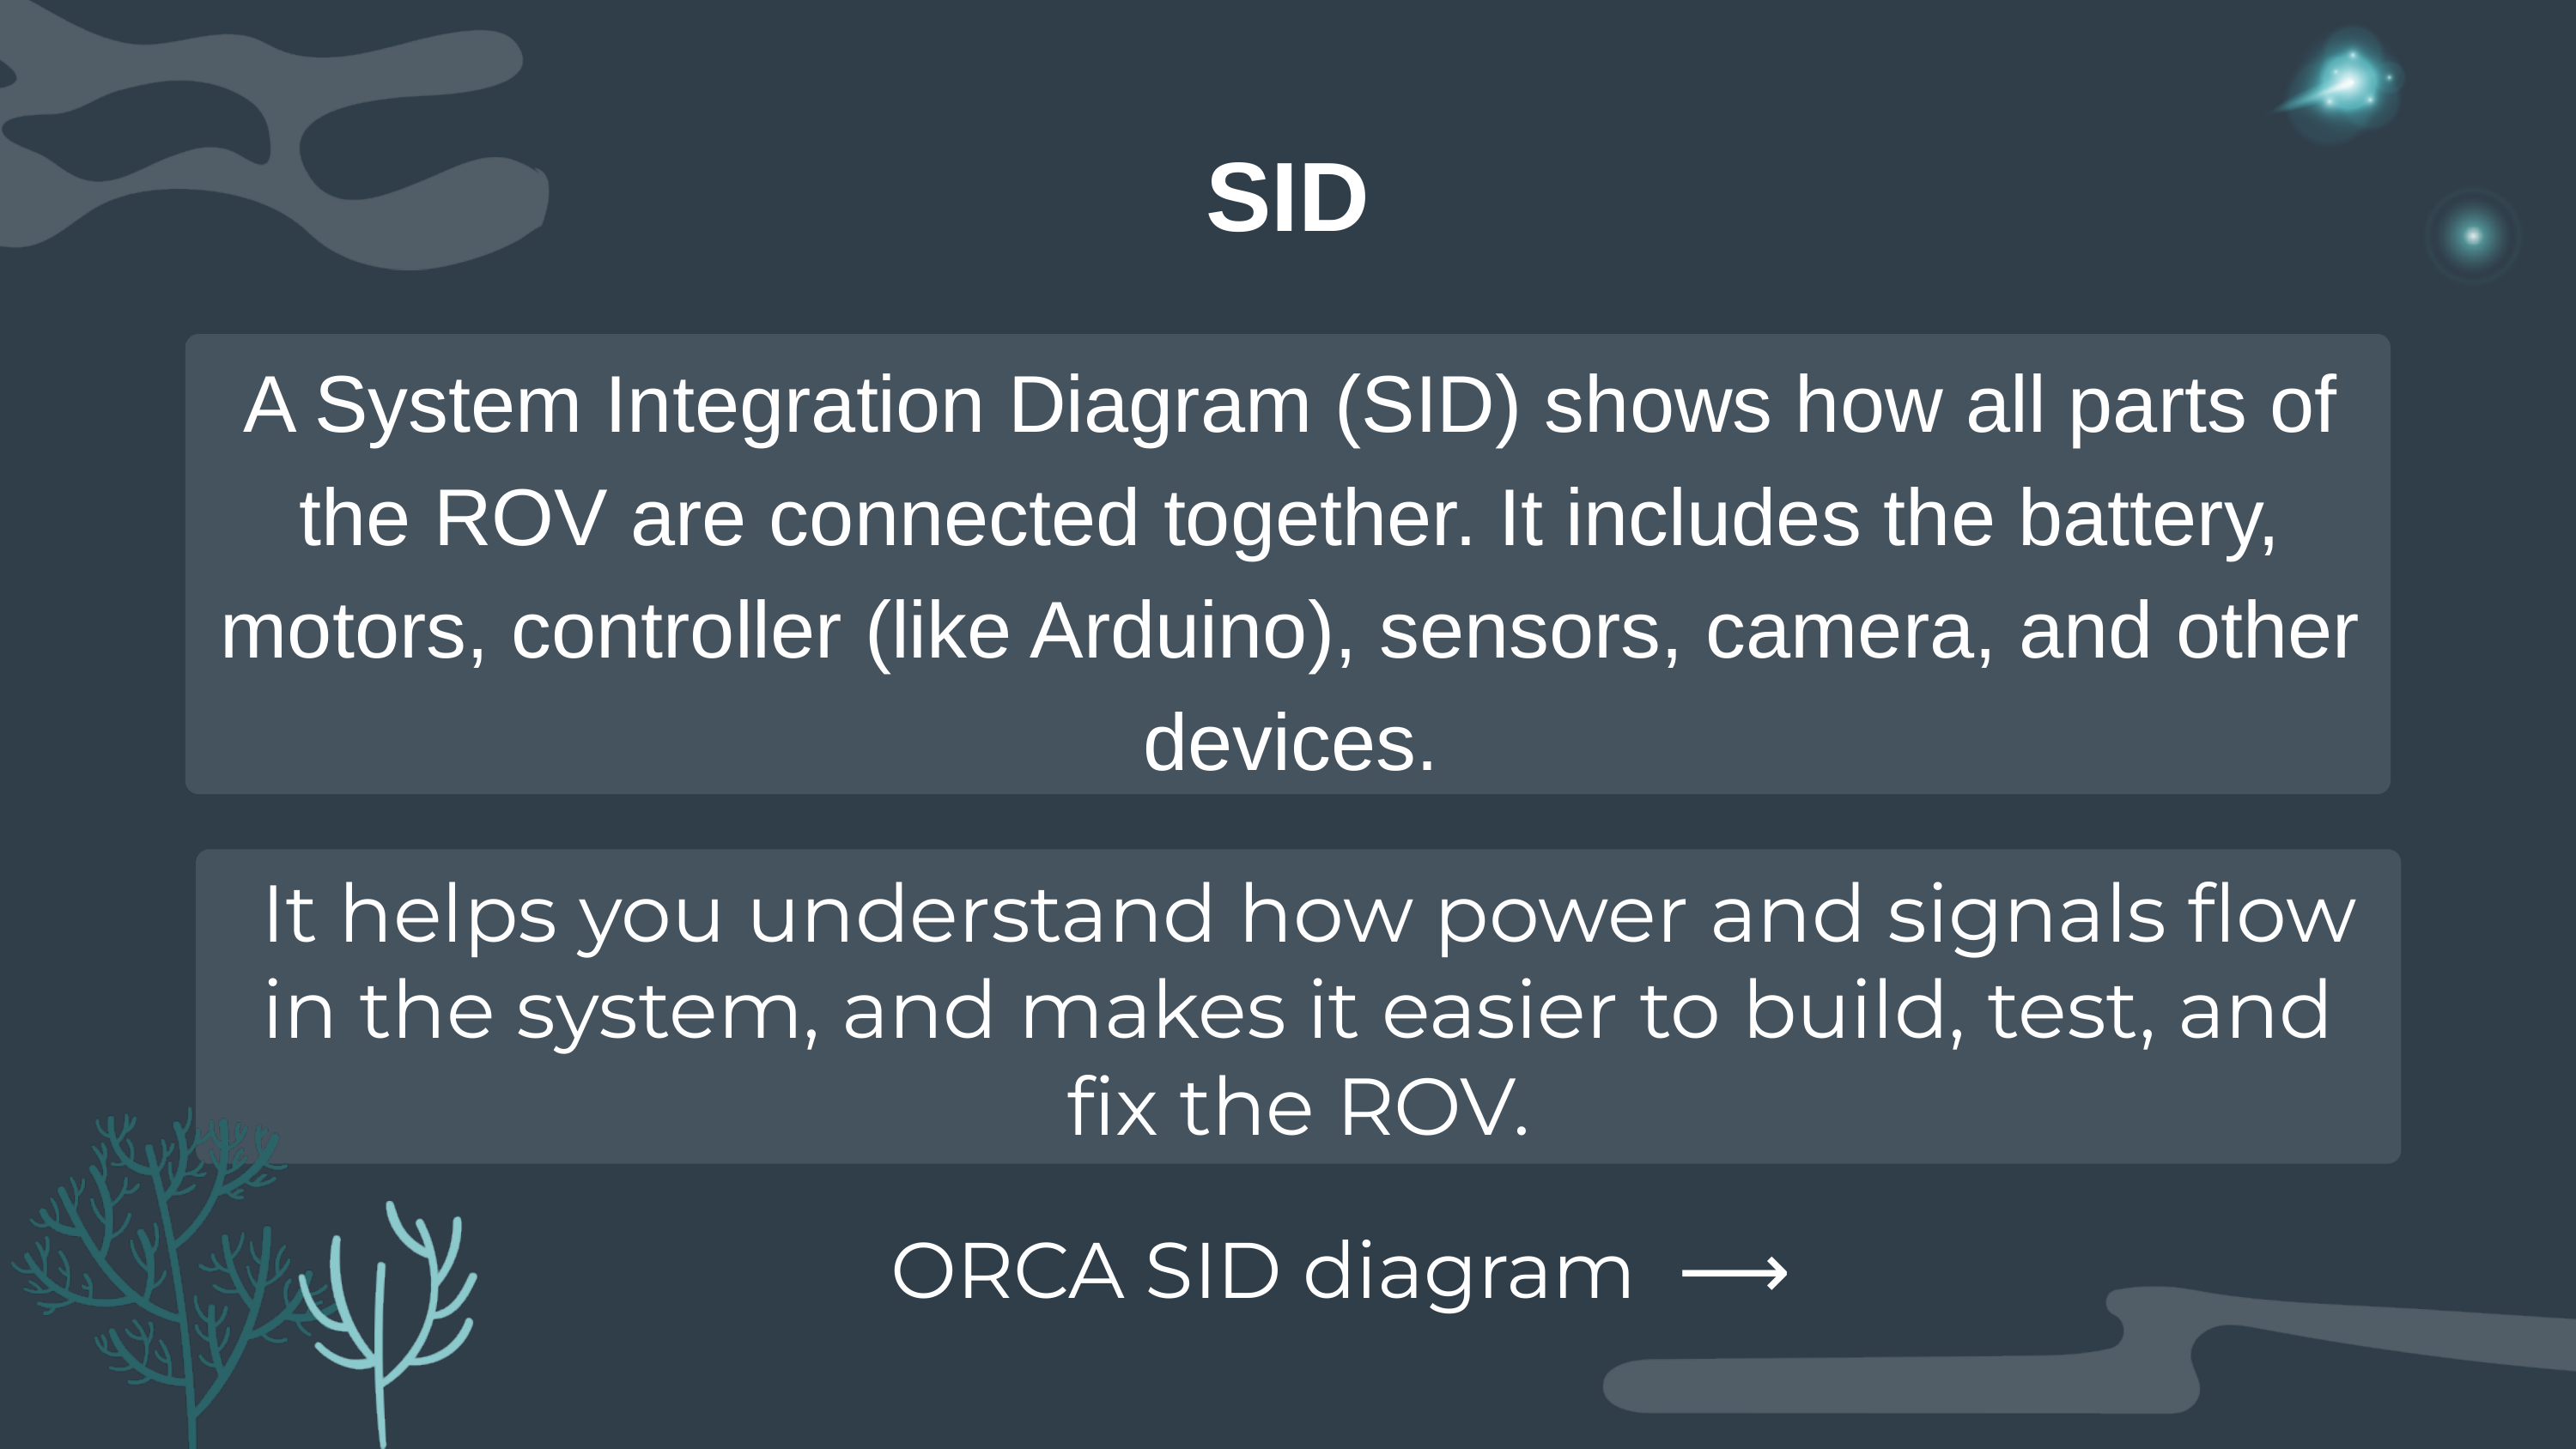

SID

A System Integration Diagram (SID) shows how all parts of the ROV are connected together. It includes the battery, motors, controller (like Arduino), sensors, camera, and other devices.

 It helps you understand how power and signals flow in the system, and makes it easier to build, test, and fix the ROV.

ORCA SID diagram  ⟶